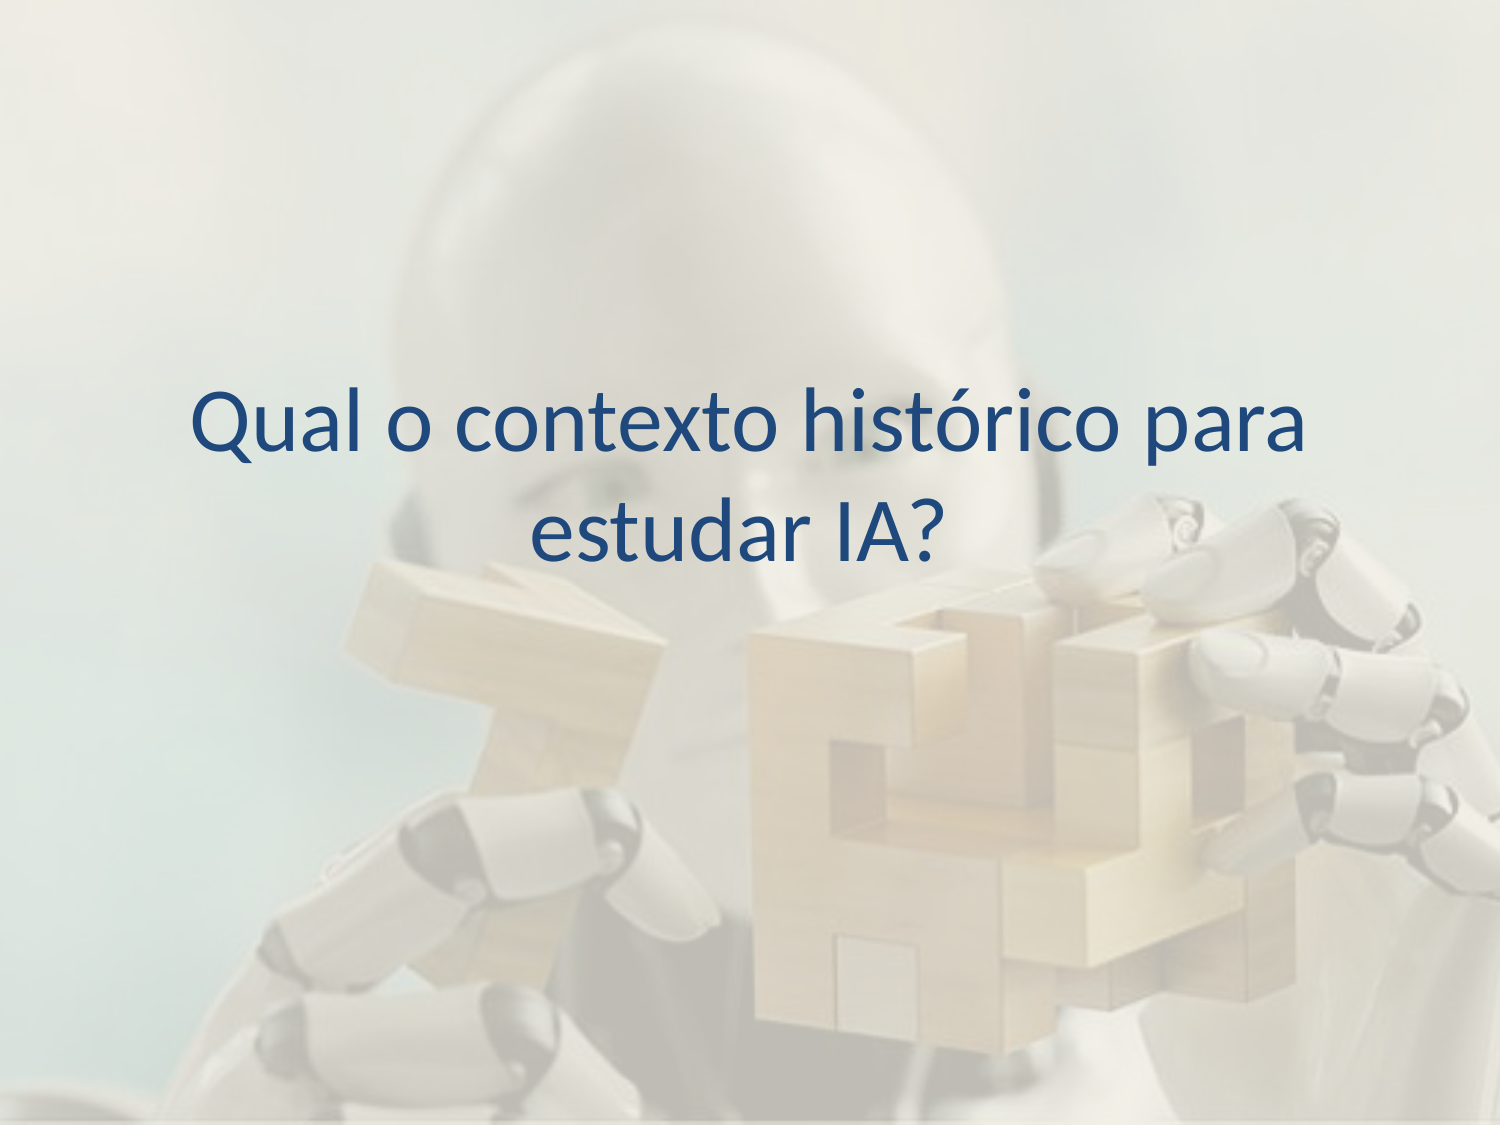

# Qual o contexto histórico para estudar IA?